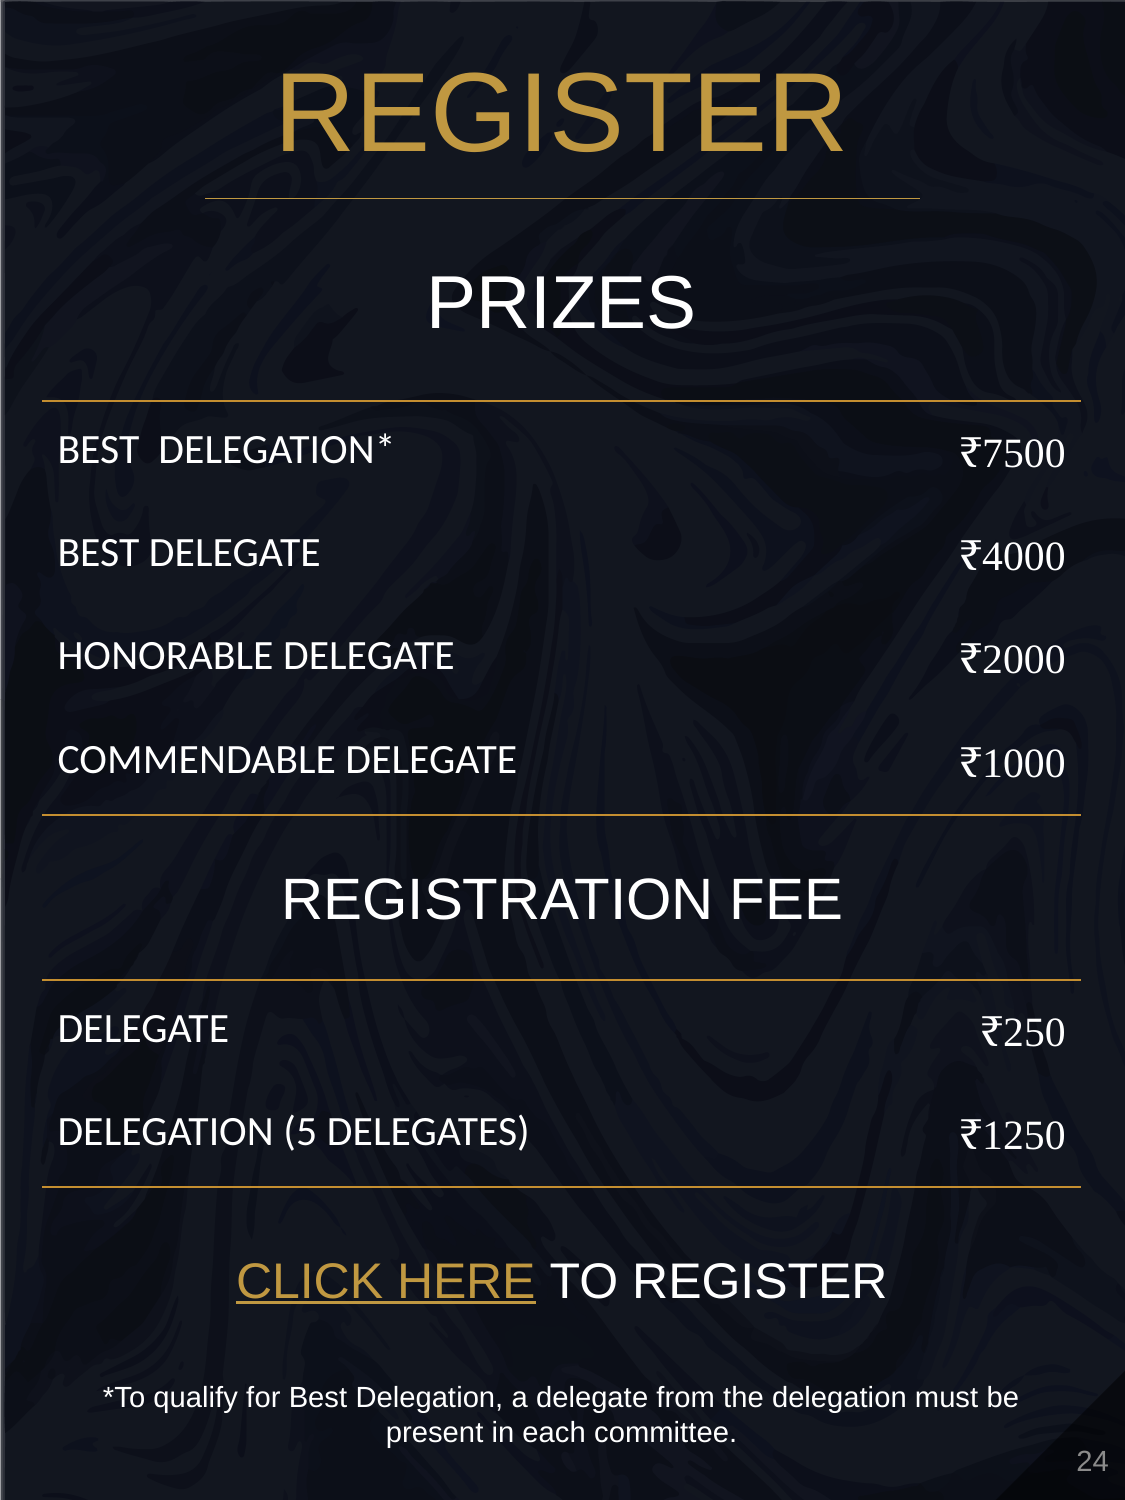

REGISTER
PRIZES
| BEST DELEGATION\* | ₹7500 |
| --- | --- |
| BEST DELEGATE | ₹4000 |
| HONORABLE DELEGATE | ₹2000 |
| COMMENDABLE DELEGATE | ₹1000 |
REGISTRATION FEE
| DELEGATE | ₹250 |
| --- | --- |
| DELEGATION (5 DELEGATES) | ₹1250 |
CLICK HERE TO REGISTER
*To qualify for Best Delegation, a delegate from the delegation must be present in each committee.

24